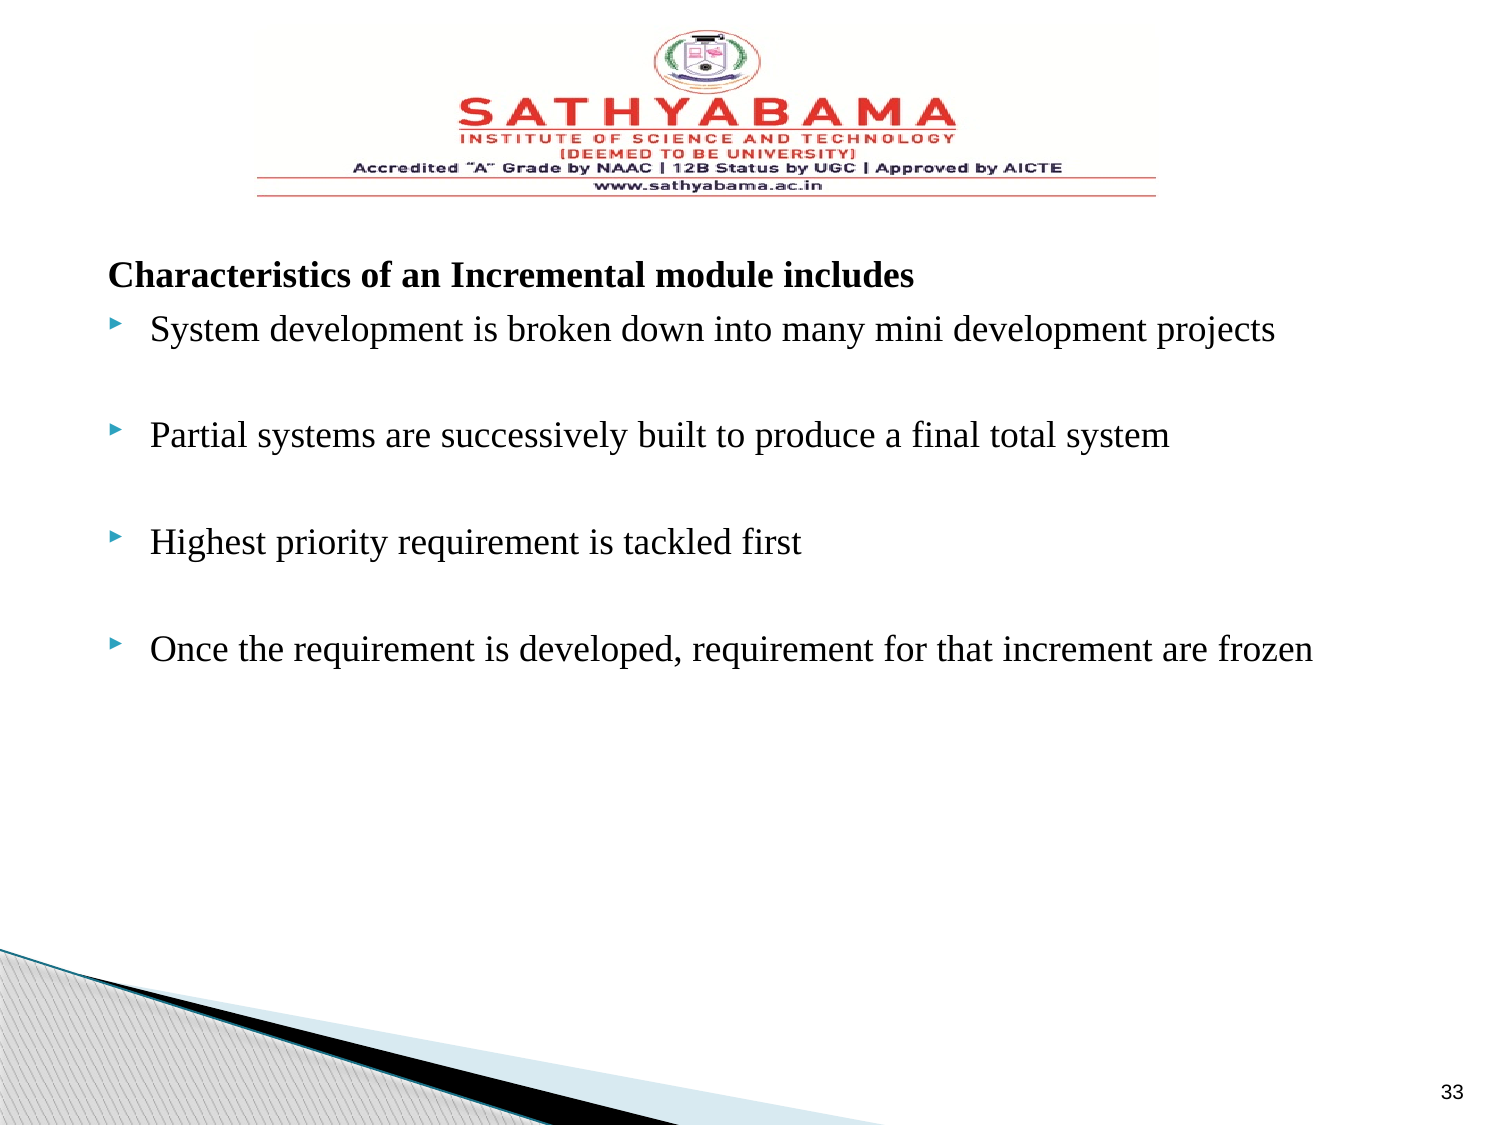

Characteristics of an Incremental module includes
System development is broken down into many mini development projects

Partial systems are successively built to produce a final total system

Highest priority requirement is tackled first

Once the requirement is developed, requirement for that increment are frozen

33